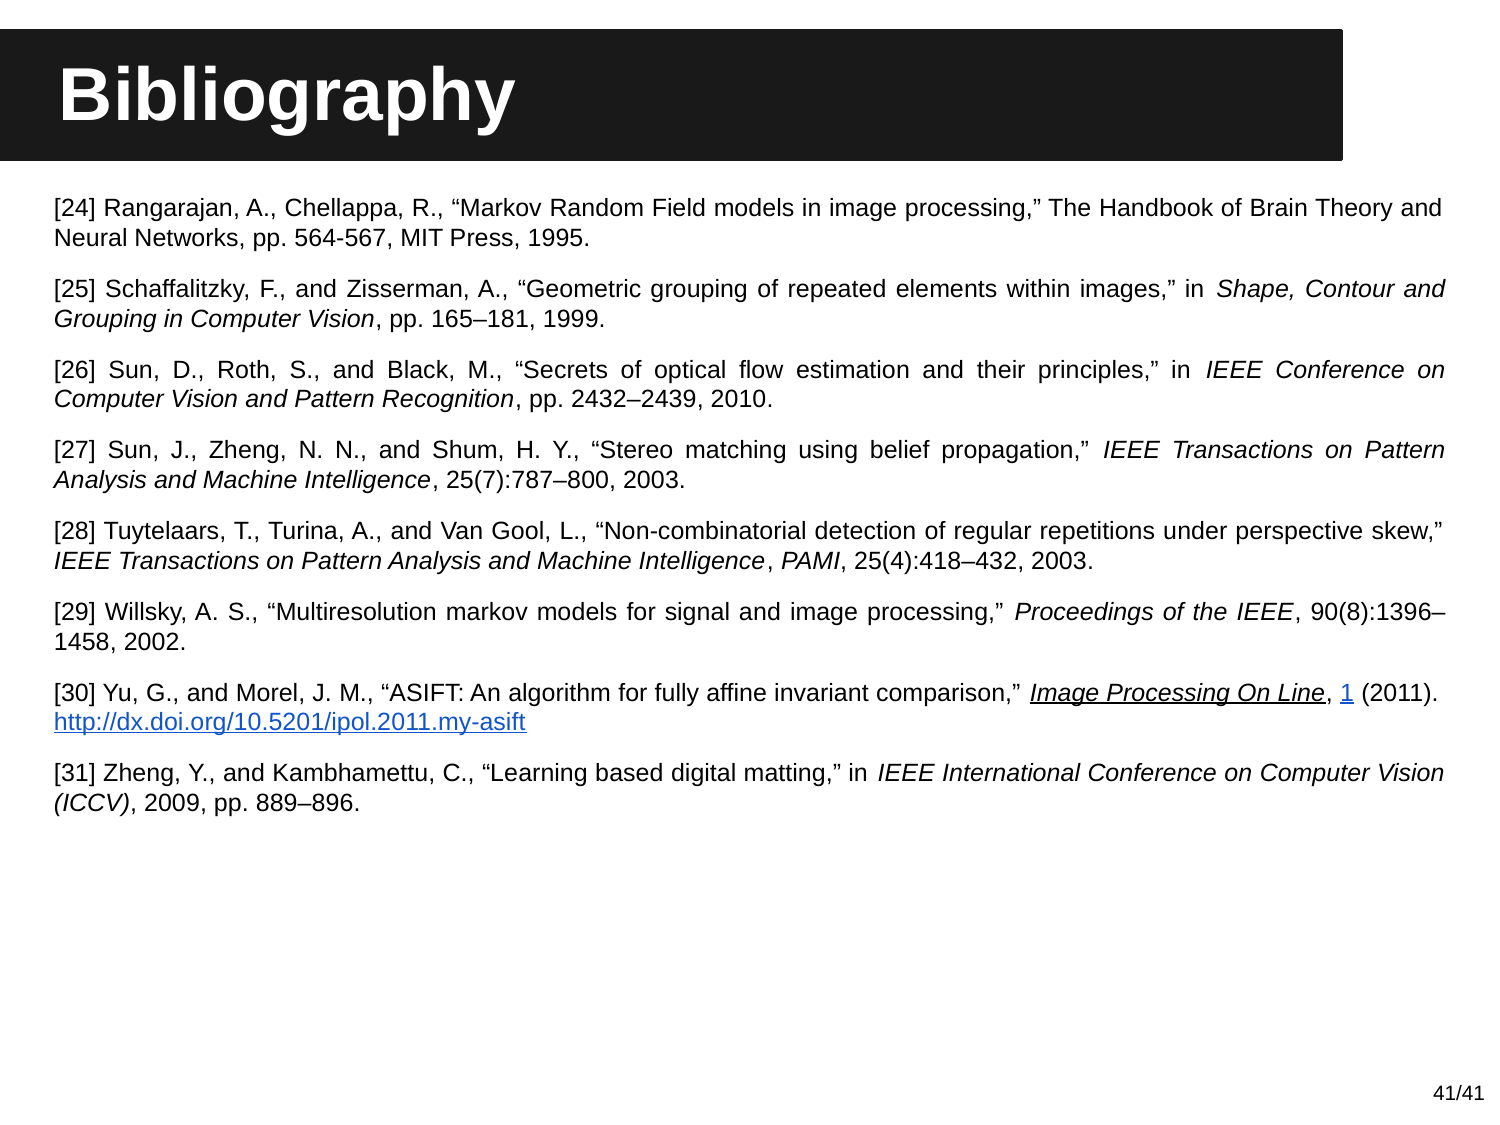

Bibliography

[24] Rangarajan, A., Chellappa, R., “Markov Random Field models in image processing,” The Handbook of Brain Theory and Neural Networks, pp. 564-567, MIT Press, 1995.
[25] Schaffalitzky, F., and Zisserman, A., “Geometric grouping of repeated elements within images,” in Shape, Contour and Grouping in Computer Vision, pp. 165–181, 1999.
[26] Sun, D., Roth, S., and Black, M., “Secrets of optical flow estimation and their principles,” in IEEE Conference on Computer Vision and Pattern Recognition, pp. 2432–2439, 2010.
[27] Sun, J., Zheng, N. N., and Shum, H. Y., “Stereo matching using belief propagation,” IEEE Transactions on Pattern Analysis and Machine Intelligence, 25(7):787–800, 2003.
[28] Tuytelaars, T., Turina, A., and Van Gool, L., “Non-combinatorial detection of regular repetitions under perspective skew,” IEEE Transactions on Pattern Analysis and Machine Intelligence, PAMI, 25(4):418–432, 2003.
[29] Willsky, A. S., “Multiresolution markov models for signal and image processing,” Proceedings of the IEEE, 90(8):1396–1458, 2002.
[30] Yu, G., and Morel, J. M., “ASIFT: An algorithm for fully affine invariant comparison,” Image Processing On Line, 1 (2011).  http://dx.doi.org/10.5201/ipol.2011.my-asift
[31] Zheng, Y., and Kambhamettu, C., “Learning based digital matting,” in IEEE International Conference on Computer Vision (ICCV), 2009, pp. 889–896.

41/41